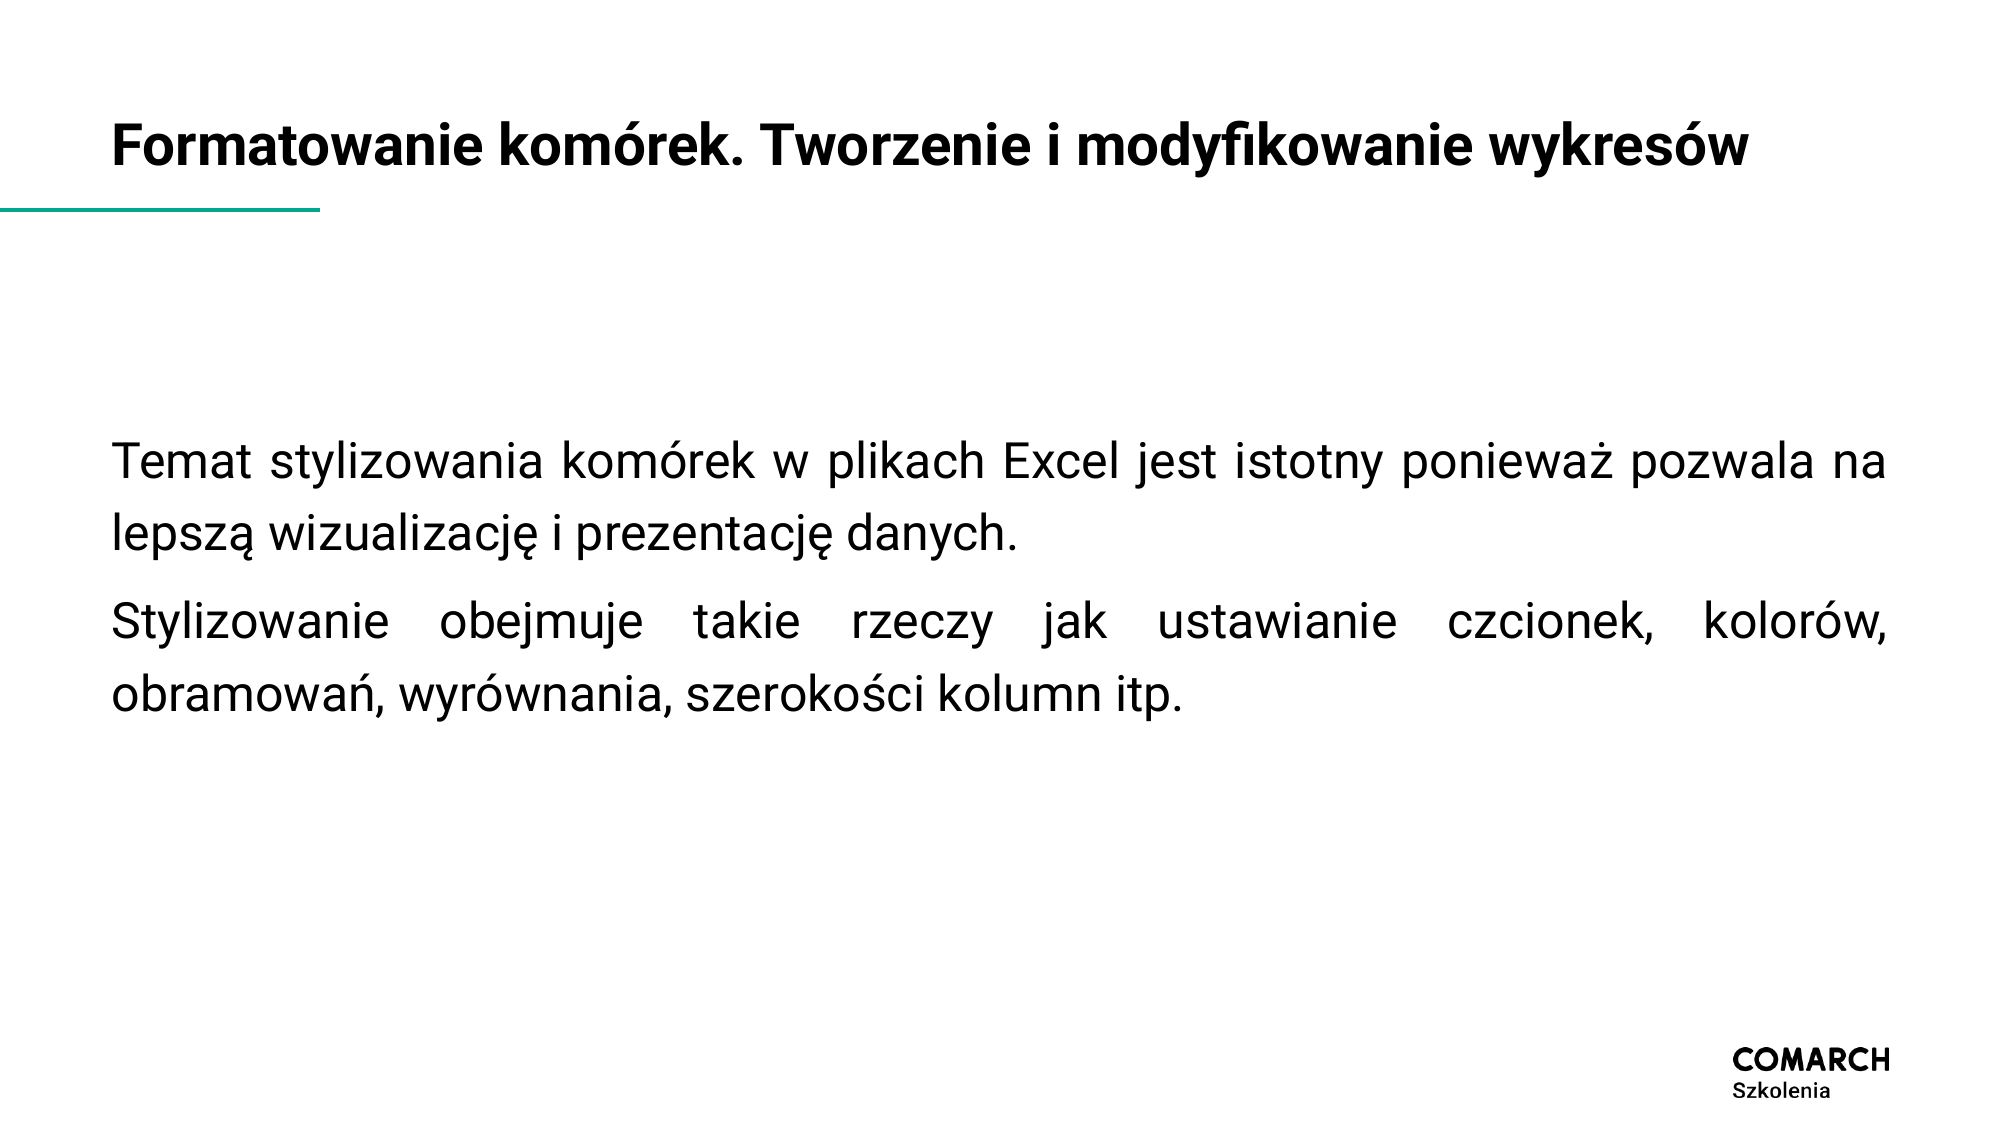

# Formatowanie komórek. Tworzenie i modyfikowanie wykresów

Temat stylizowania komórek w plikach Excel jest istotny ponieważ pozwala na lepszą wizualizację i prezentację danych.
Stylizowanie obejmuje takie rzeczy jak ustawianie czcionek, kolorów, obramowań, wyrównania, szerokości kolumn itp.